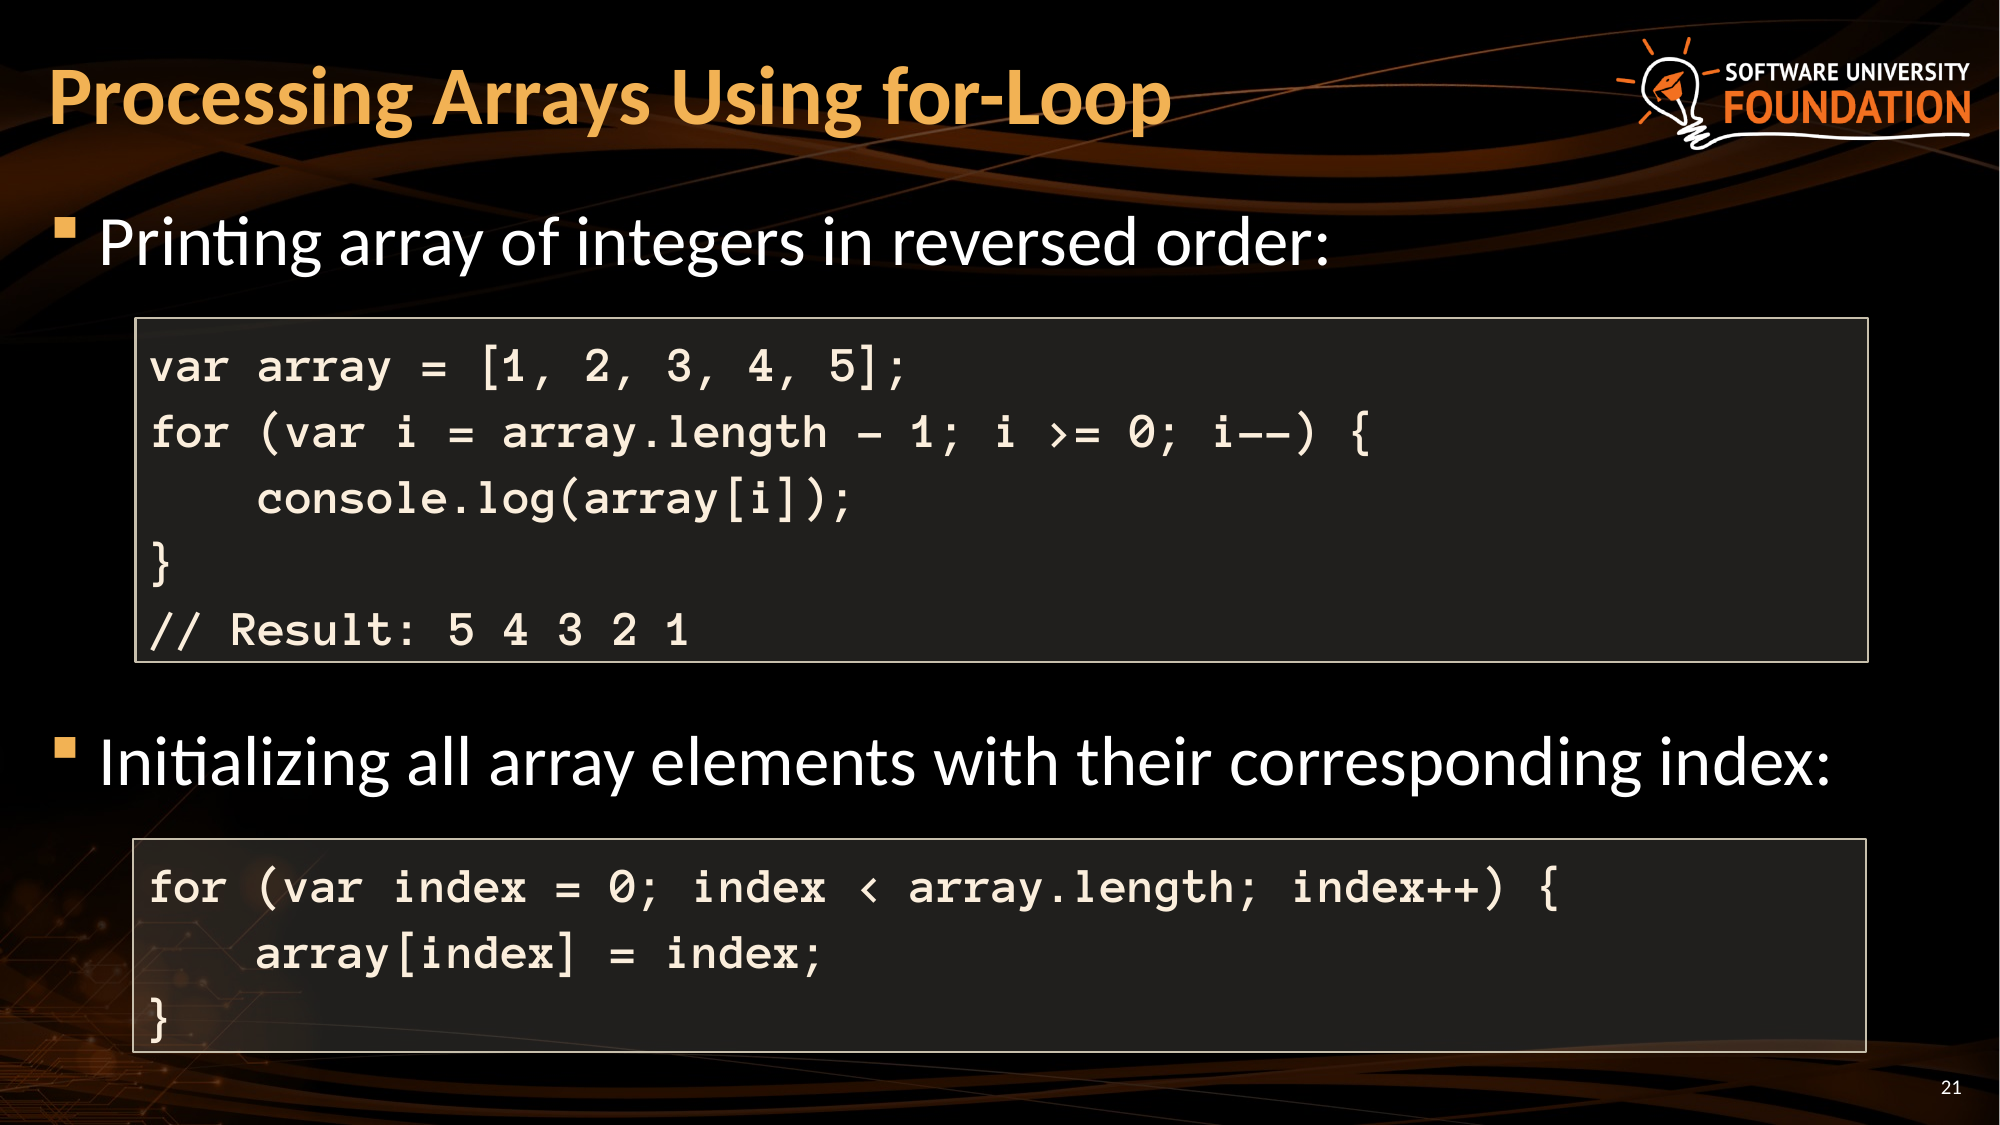

# Processing Arrays Using for-Loop
Printing array of integers in reversed order:

Initializing all array elements with their corresponding index:
var array = [1, 2, 3, 4, 5];
for (var i = array.length - 1; i >= 0; i--) {
    console.log(array[i]);
}
// Result: 5 4 3 2 1
for (var index = 0; index < array.length; index++) {
    array[index] = index;
}
21